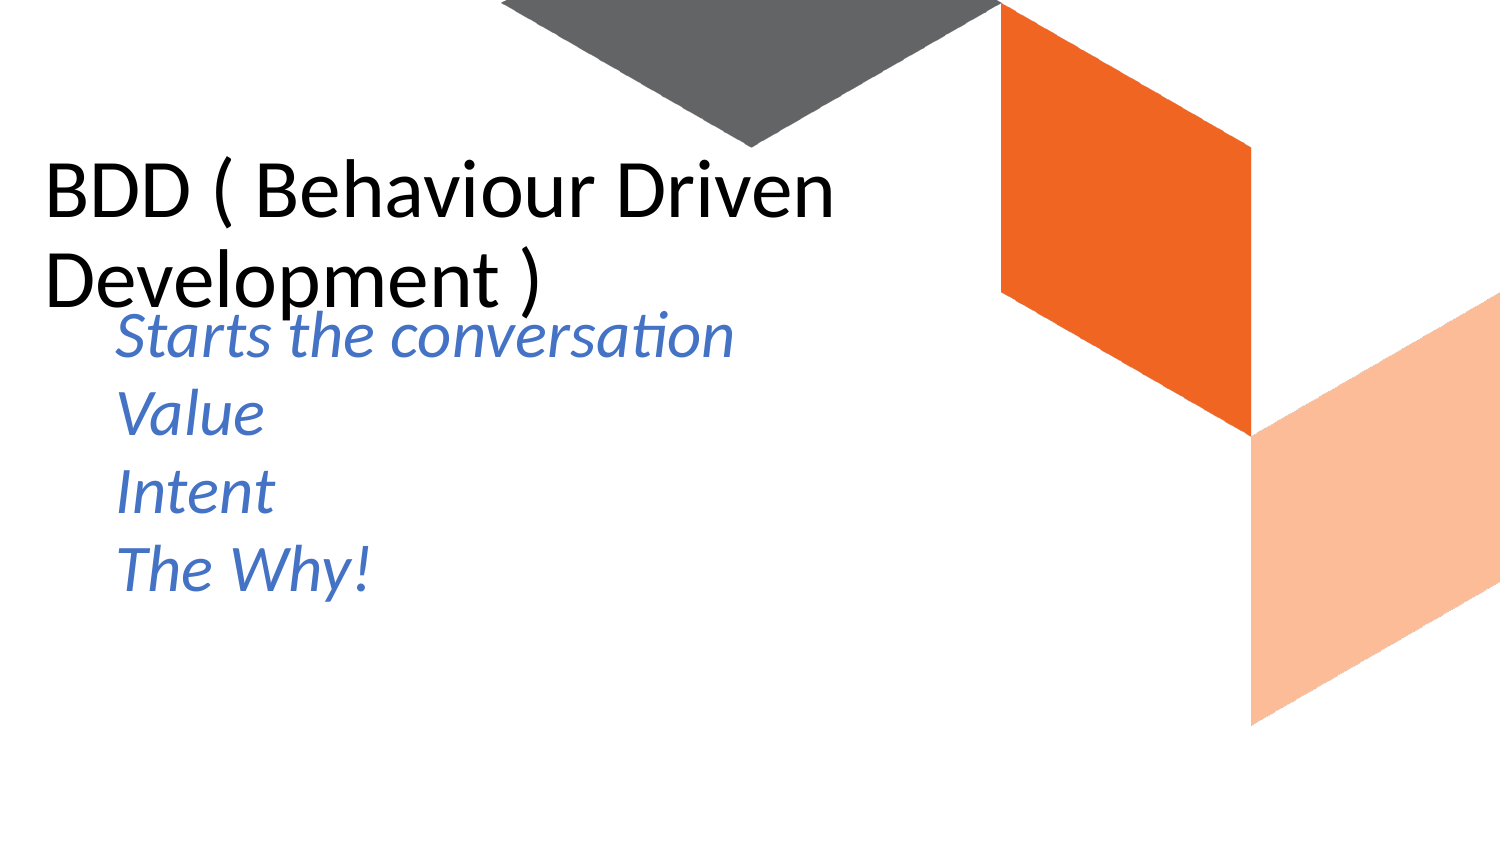

# BDD ( Behaviour Driven Development )
Starts the conversation
Value
Intent
The Why!